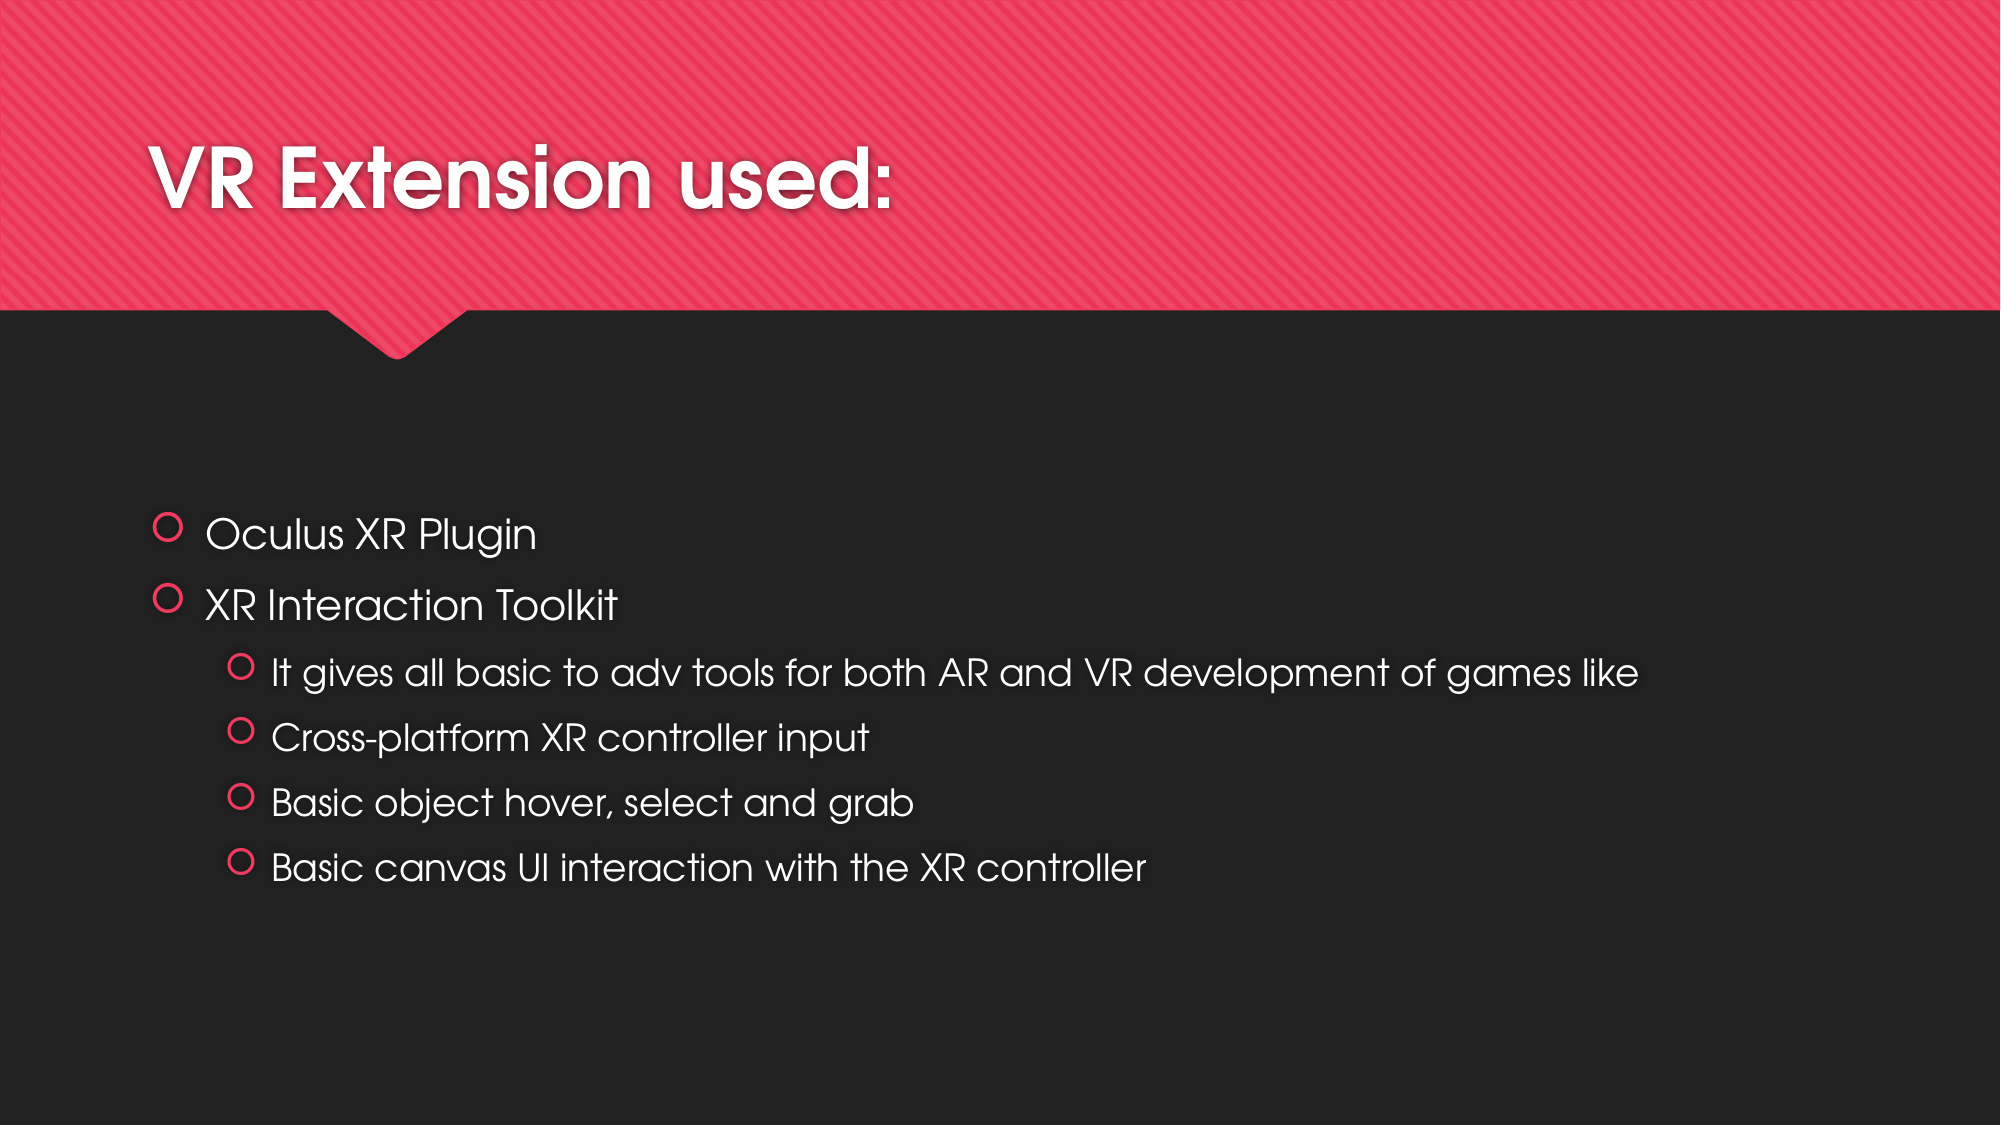

# VR Extension used:
Oculus XR Plugin
XR Interaction Toolkit
It gives all basic to adv tools for both AR and VR development of games like
Cross-platform XR controller input
Basic object hover, select and grab
Basic canvas UI interaction with the XR controller